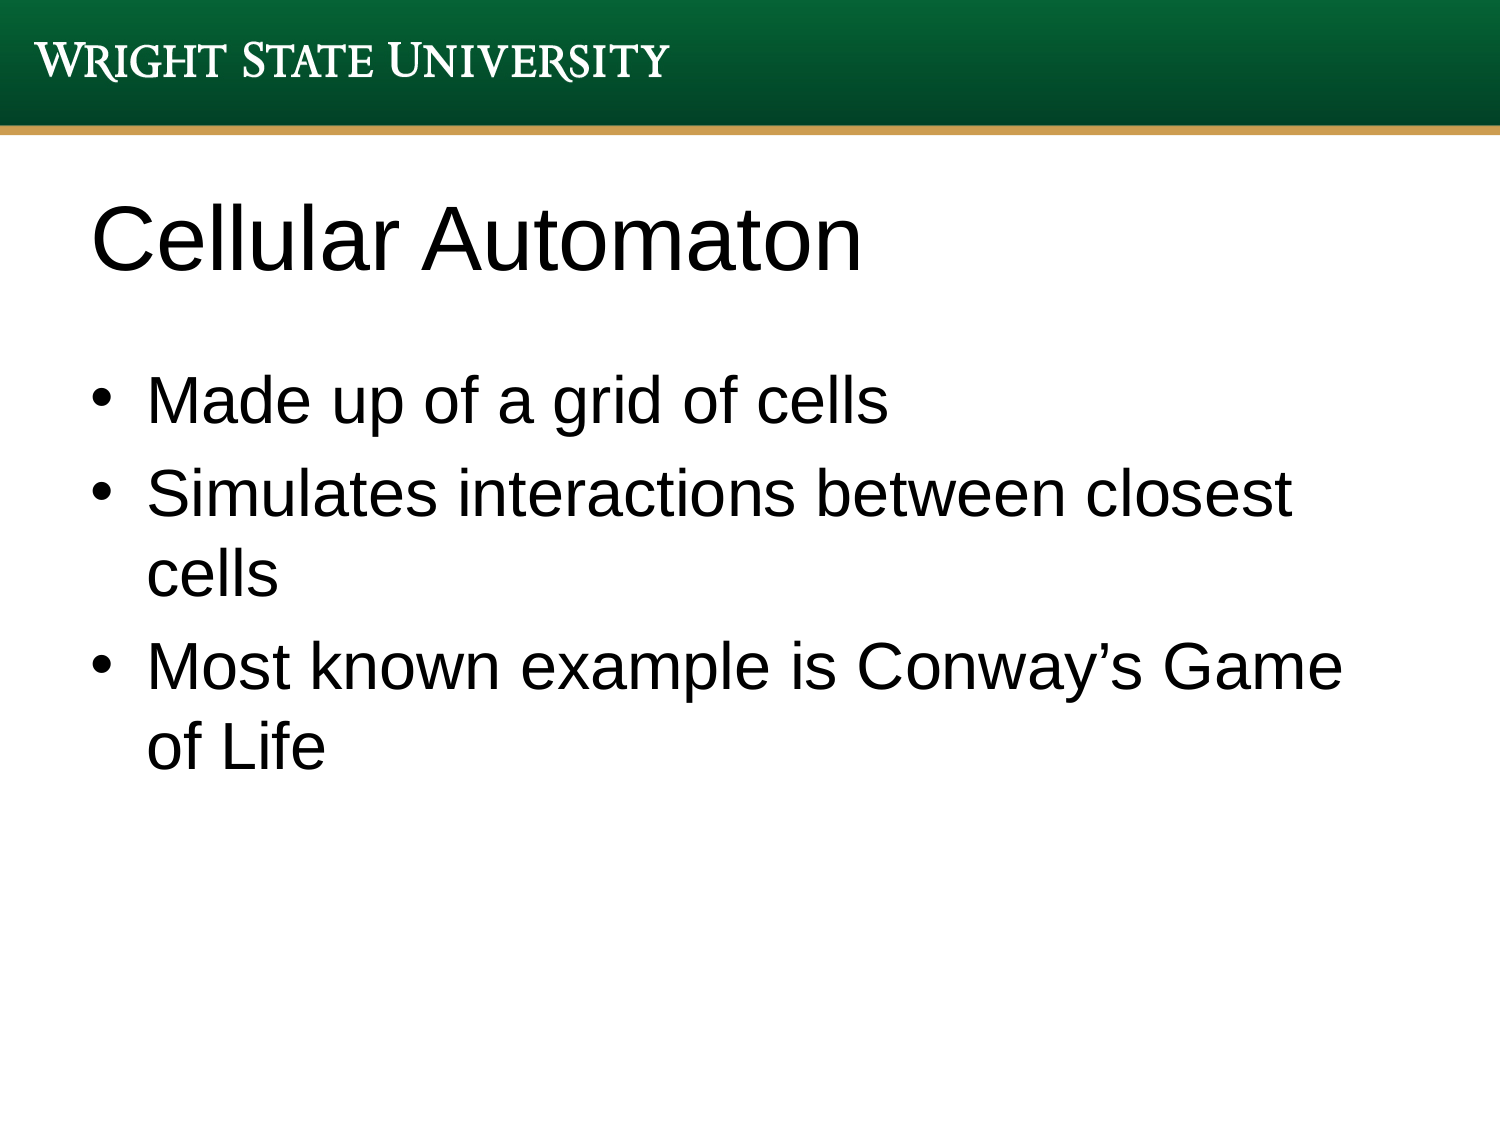

# Cellular Automaton
Made up of a grid of cells
Simulates interactions between closest cells
Most known example is Conway’s Game of Life